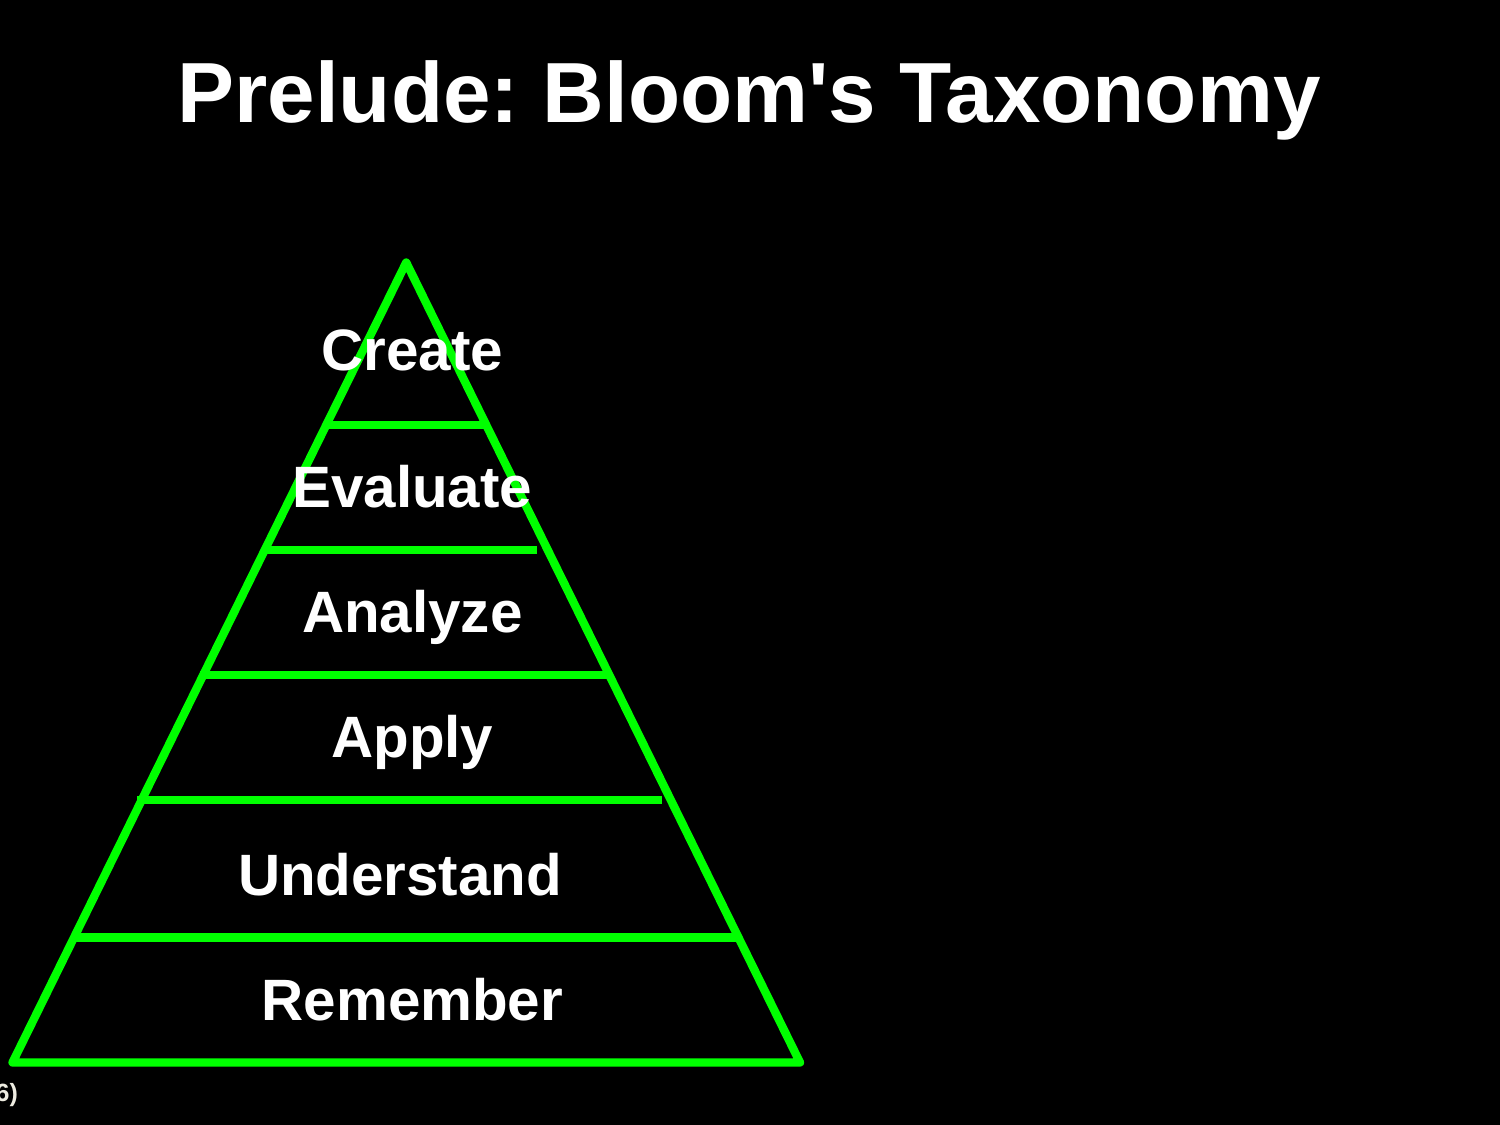

# Prelude: Bloom's Taxonomy

Create
Evaluate
Analyze
Apply
Understand
Remember